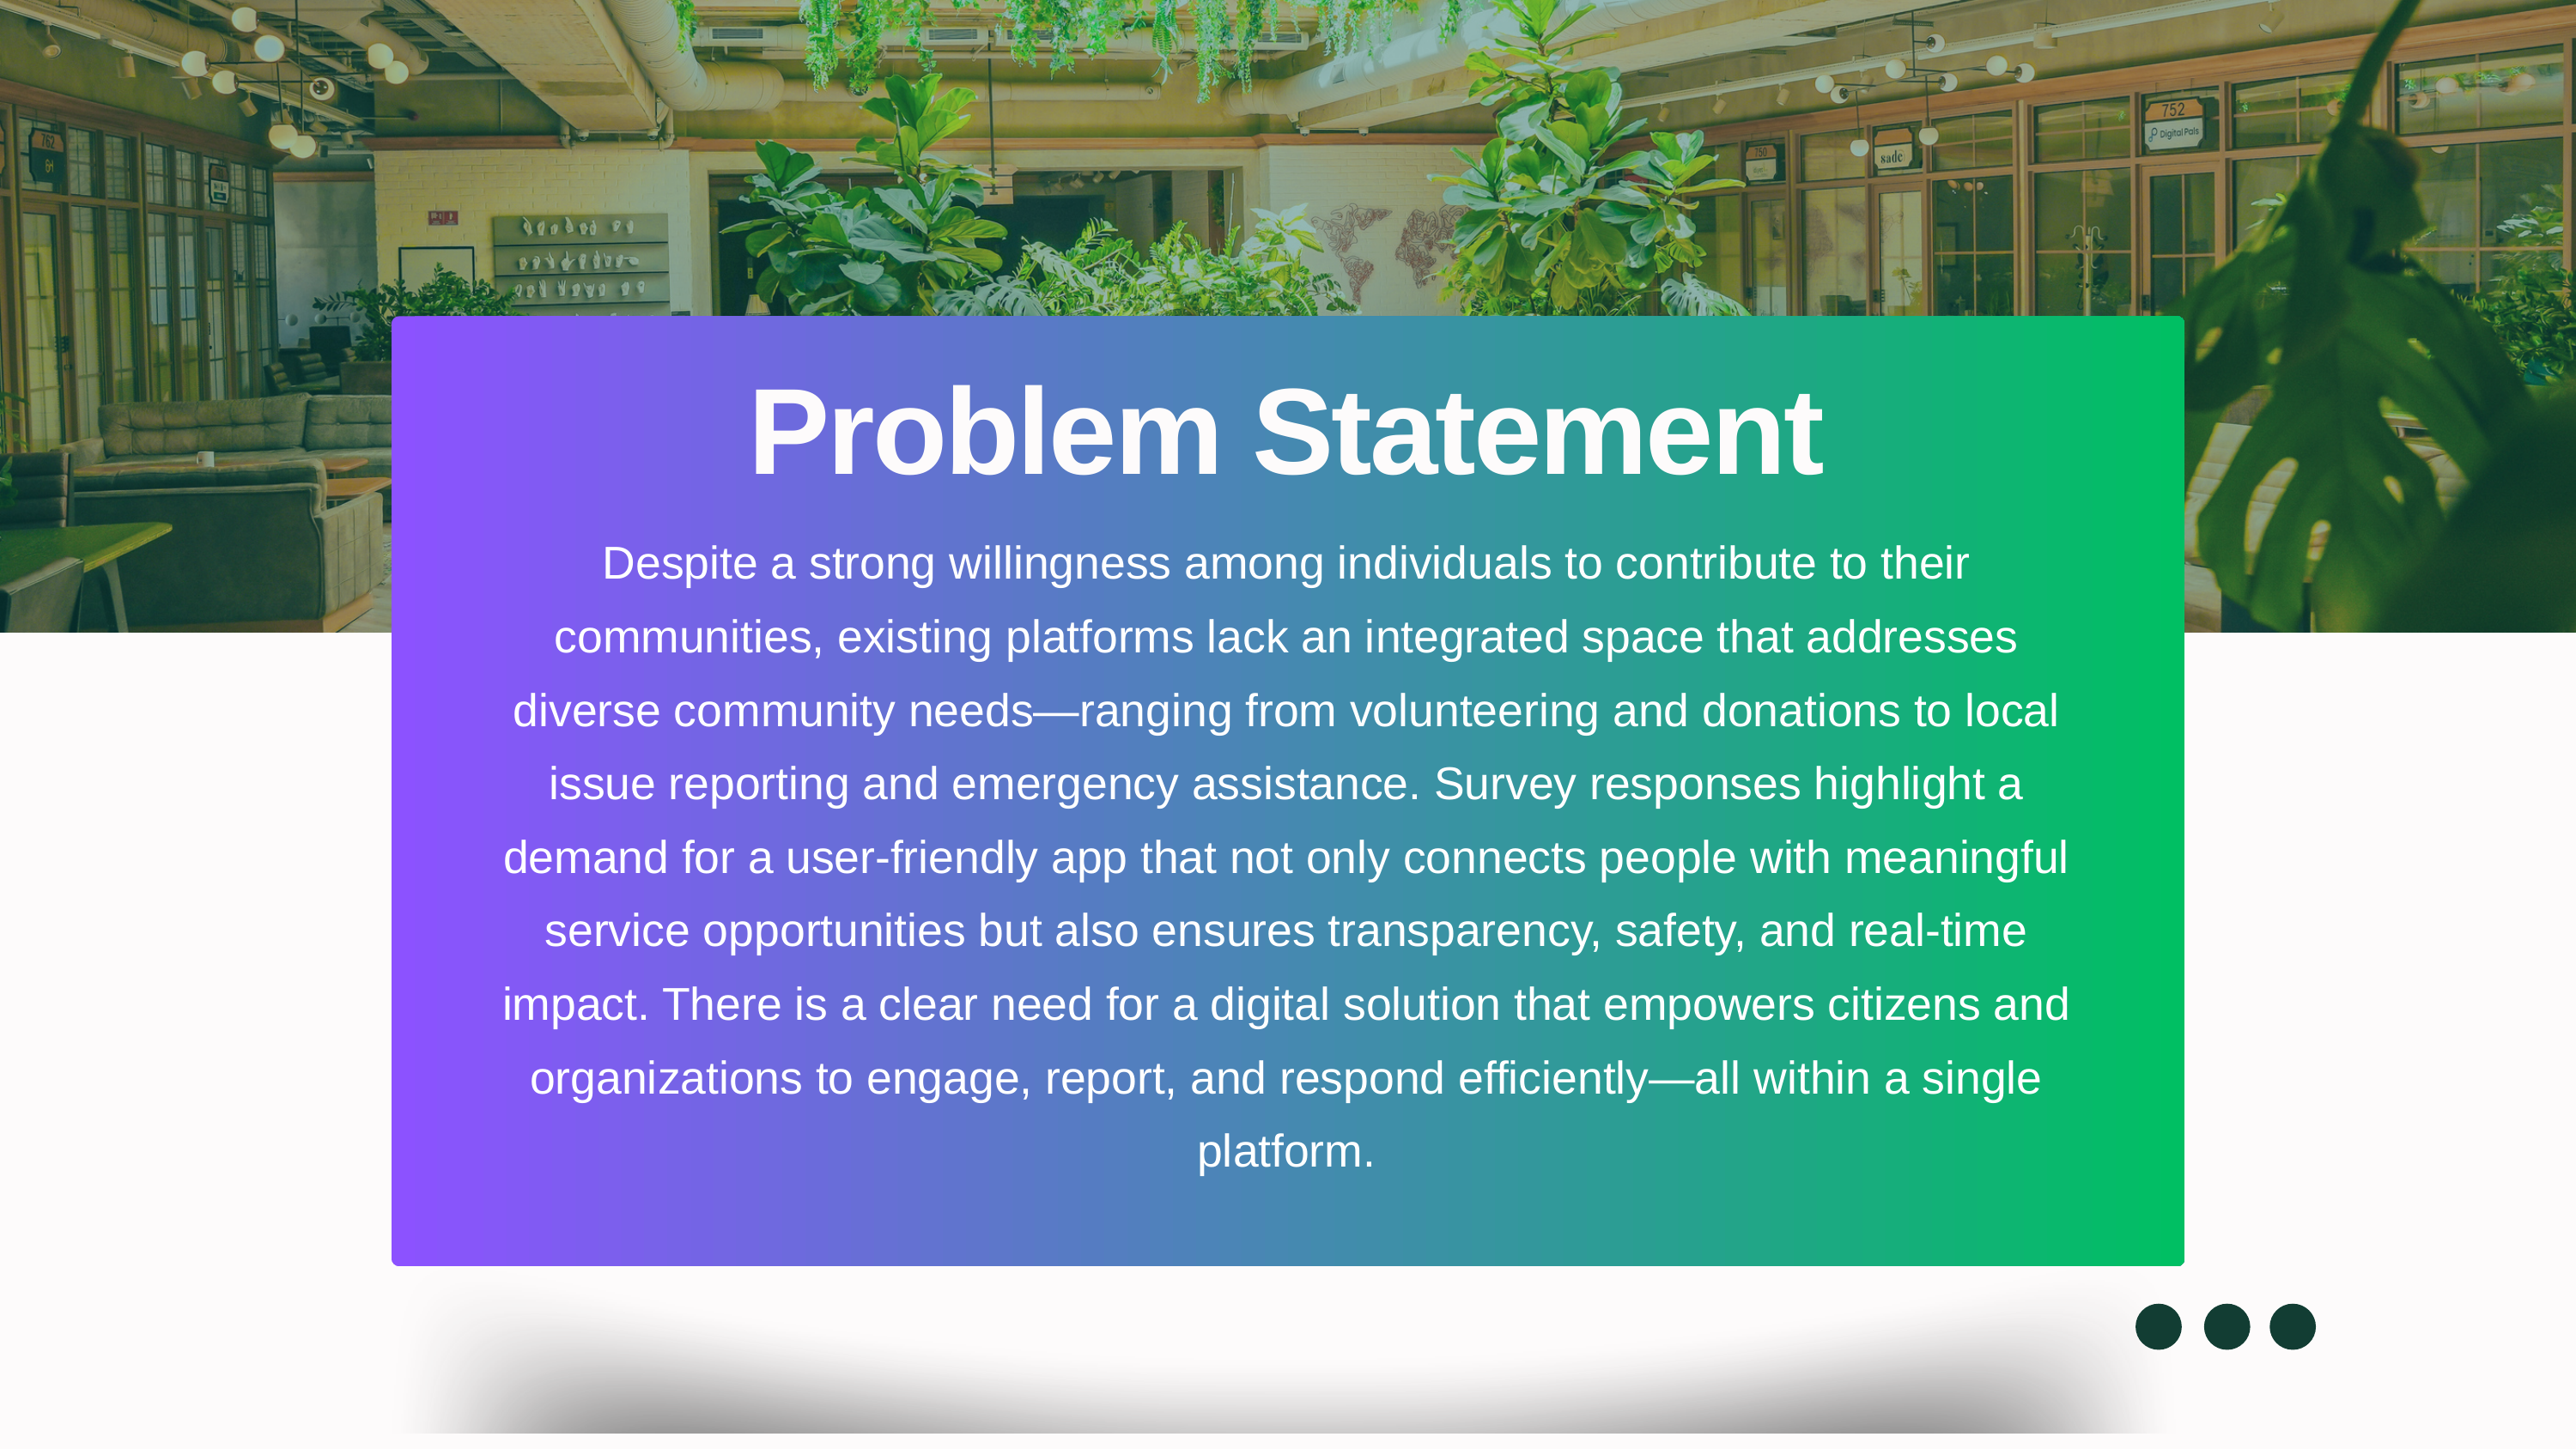

Problem Statement
Despite a strong willingness among individuals to contribute to their communities, existing platforms lack an integrated space that addresses diverse community needs—ranging from volunteering and donations to local issue reporting and emergency assistance. Survey responses highlight a demand for a user-friendly app that not only connects people with meaningful service opportunities but also ensures transparency, safety, and real-time impact. There is a clear need for a digital solution that empowers citizens and organizations to engage, report, and respond efficiently—all within a single platform.